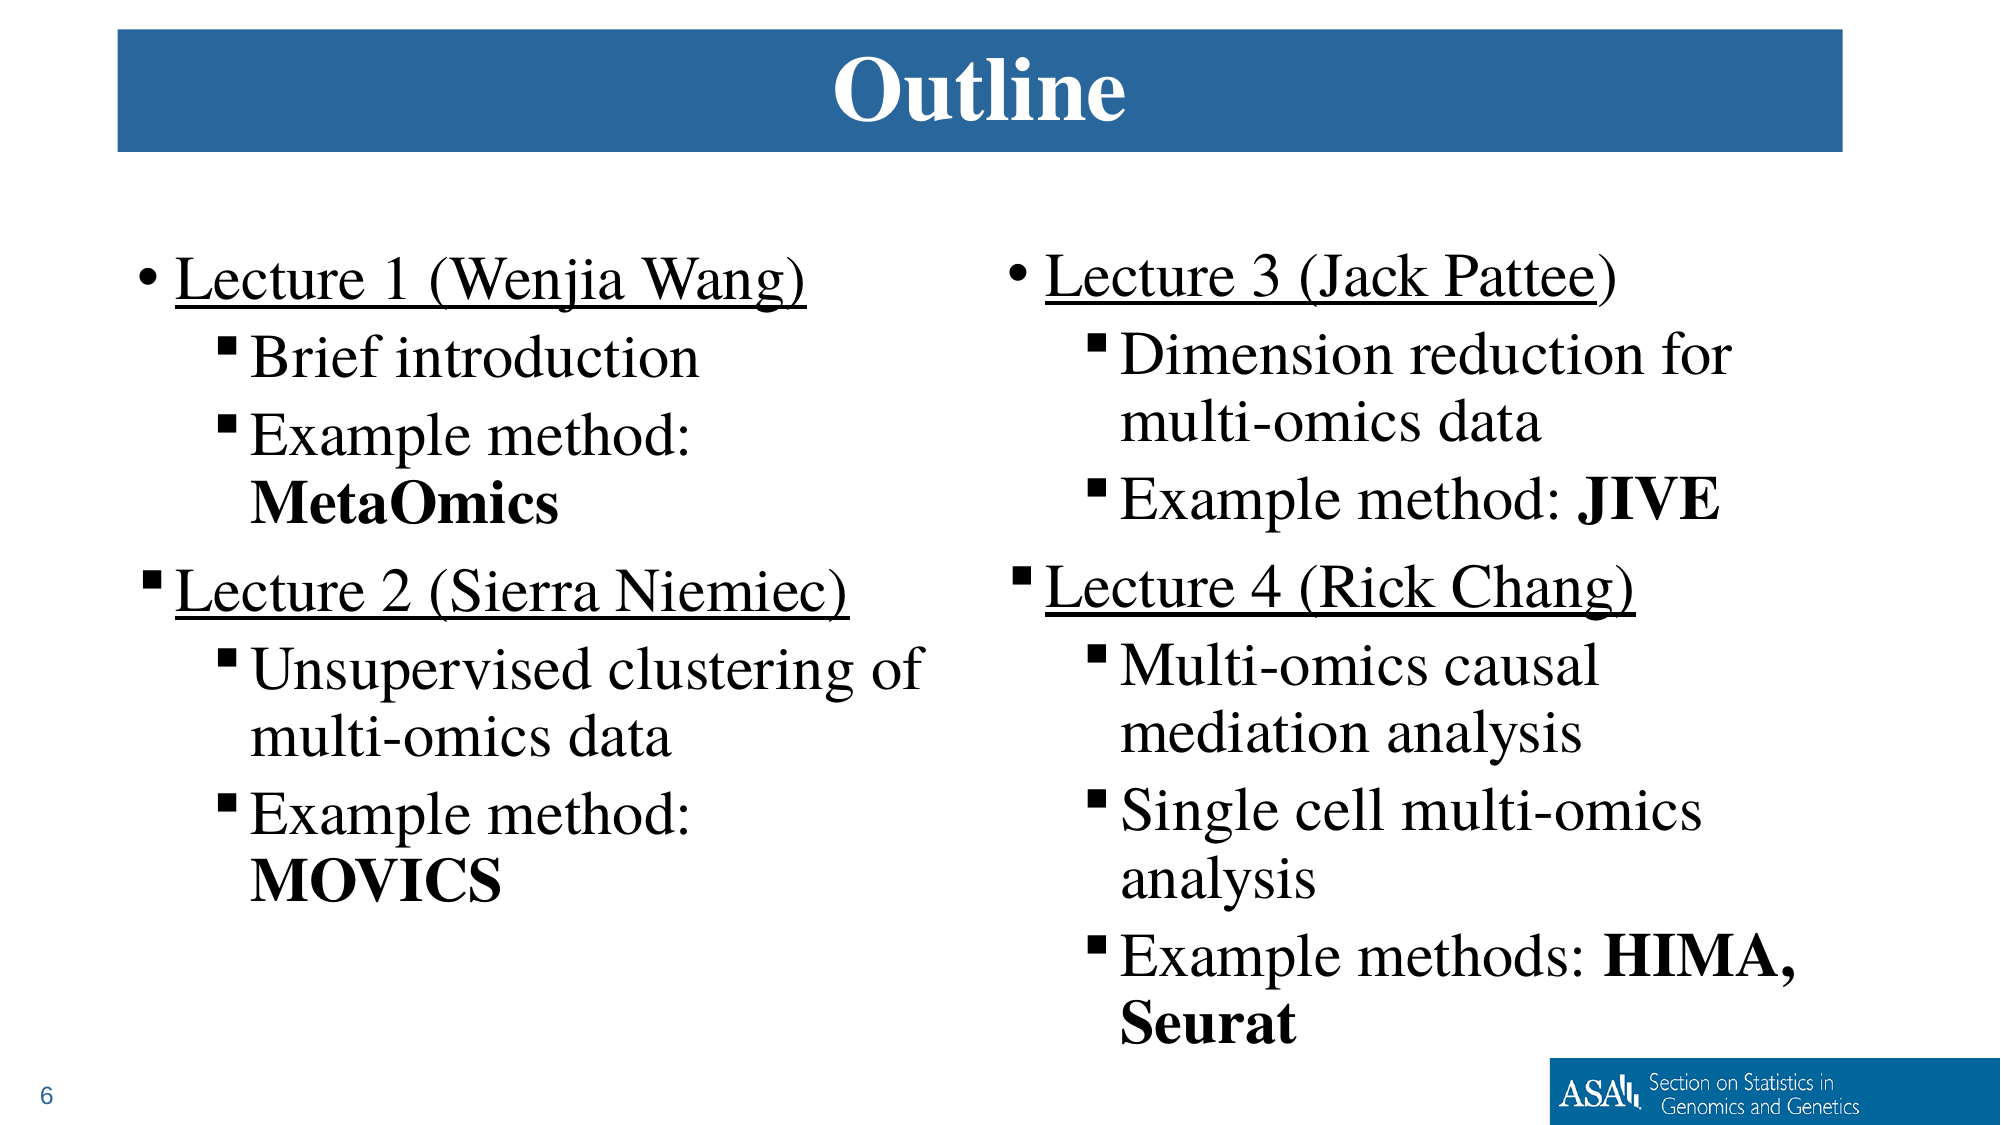

Outline
Lecture 3 (Jack Pattee)
Dimension reduction for multi-omics data
Example method: JIVE
Lecture 4 (Rick Chang)
Multi-omics causal mediation analysis
Single cell multi-omics analysis
Example methods: HIMA, Seurat
Lecture 1 (Wenjia Wang)
Brief introduction
Example method: MetaOmics
Lecture 2 (Sierra Niemiec)
Unsupervised clustering of multi-omics data
Example method: MOVICS

6